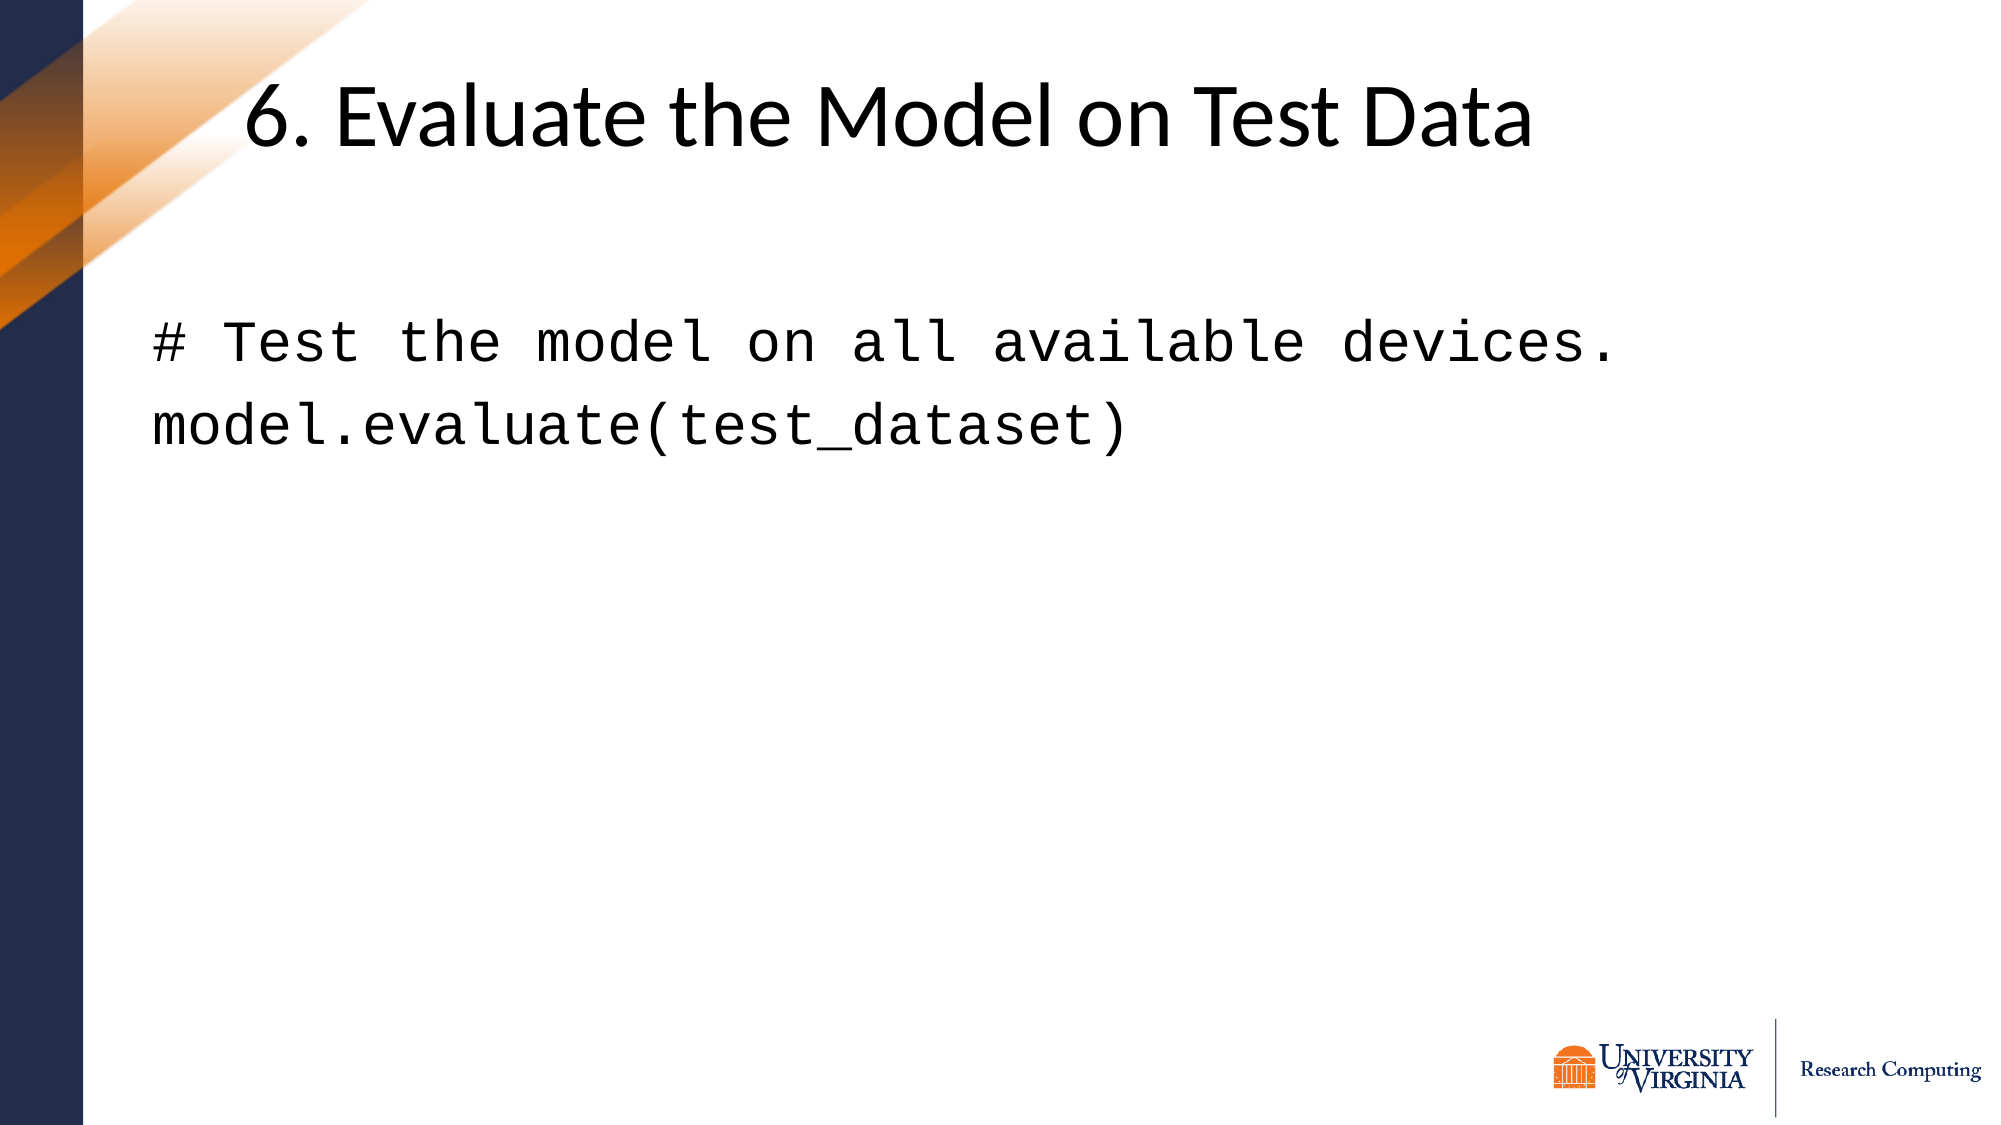

# 6. Evaluate the Model on Test Data
# Test the model on all available devices.
model.evaluate(test_dataset)